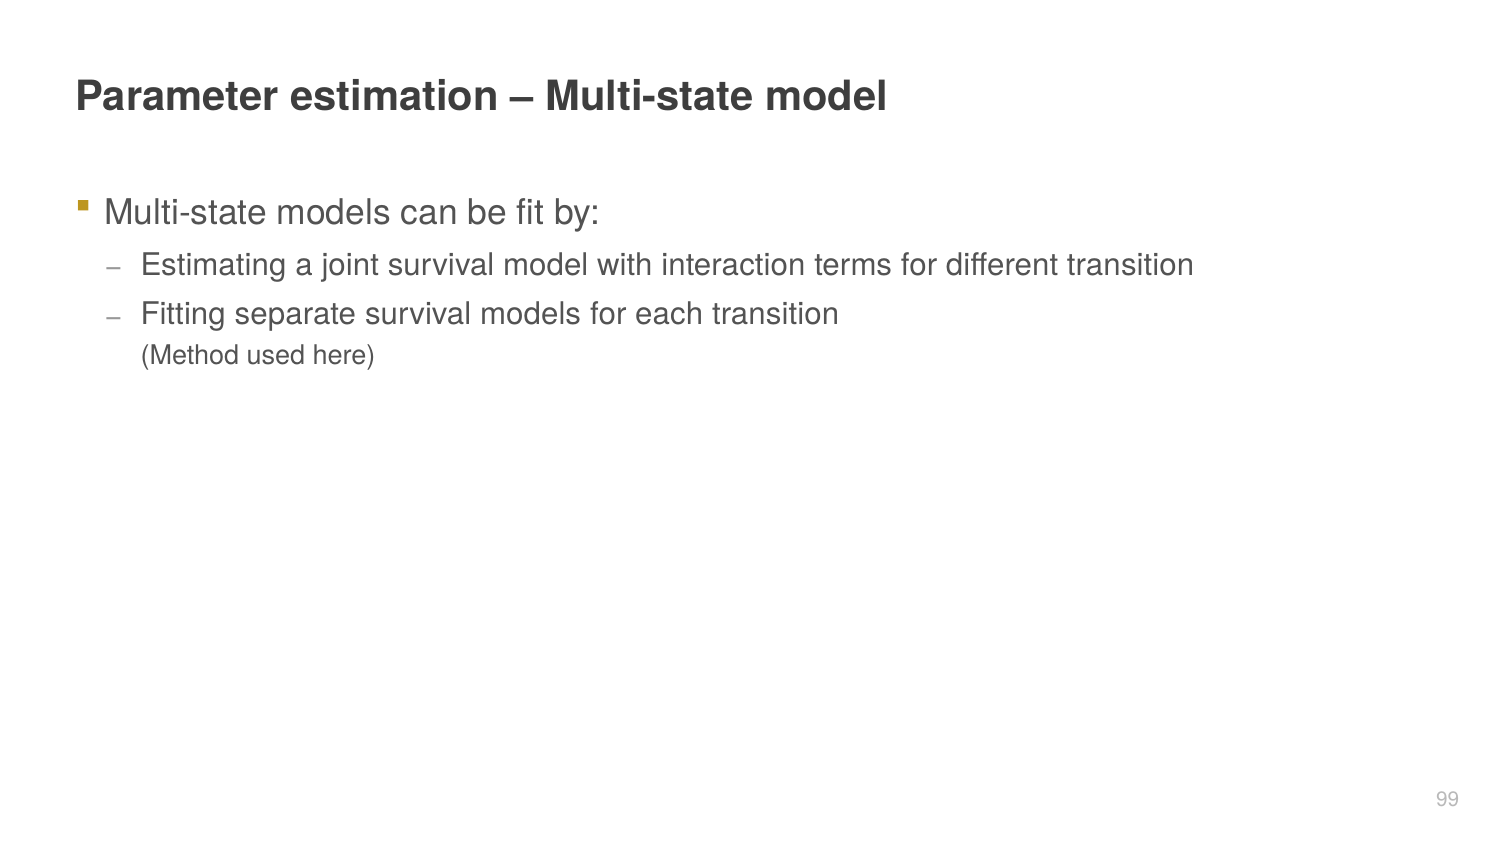

# Parameter estimation – Multi-state model
Multi-state models can be fit by:
Estimating a joint survival model with interaction terms for different transition
Fitting separate survival models for each transition
(Method used here)
99